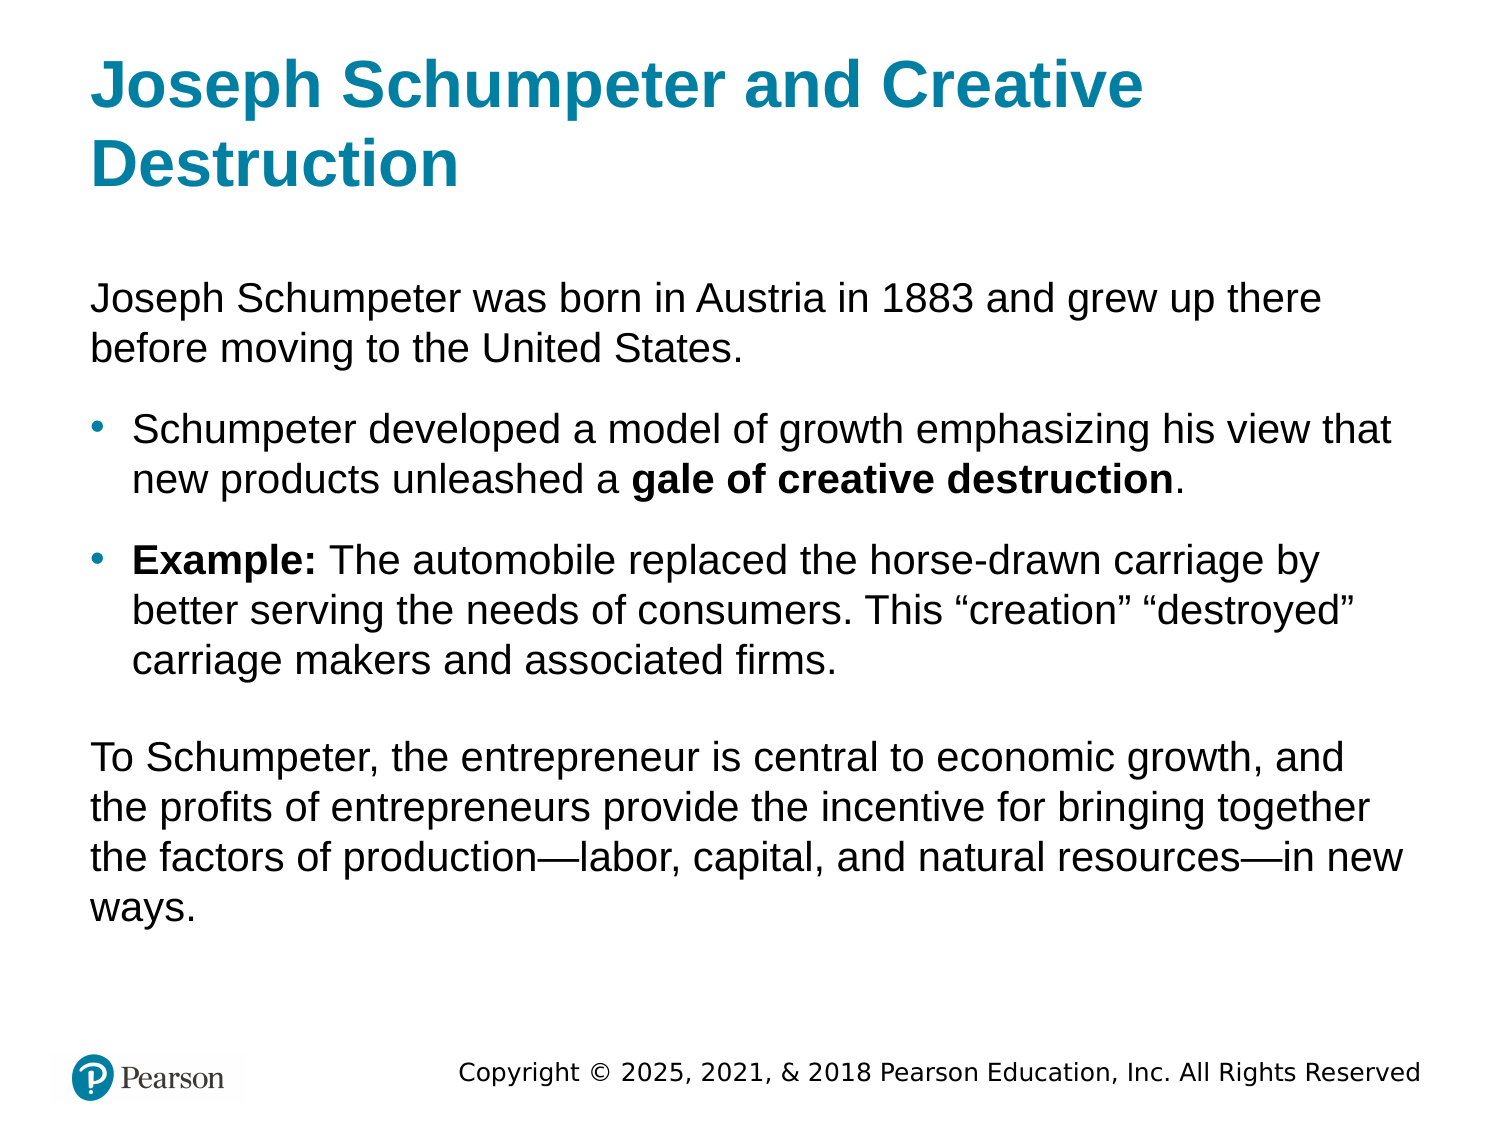

# Joseph Schumpeter and Creative Destruction
Joseph Schumpeter was born in Austria in 1883 and grew up there before moving to the United States.
Schumpeter developed a model of growth emphasizing his view that new products unleashed a gale of creative destruction.
Example: The automobile replaced the horse-drawn carriage by better serving the needs of consumers. This “creation” “destroyed” carriage makers and associated firms.
To Schumpeter, the entrepreneur is central to economic growth, and the profits of entrepreneurs provide the incentive for bringing together the factors of production—labor, capital, and natural resources—in new ways.